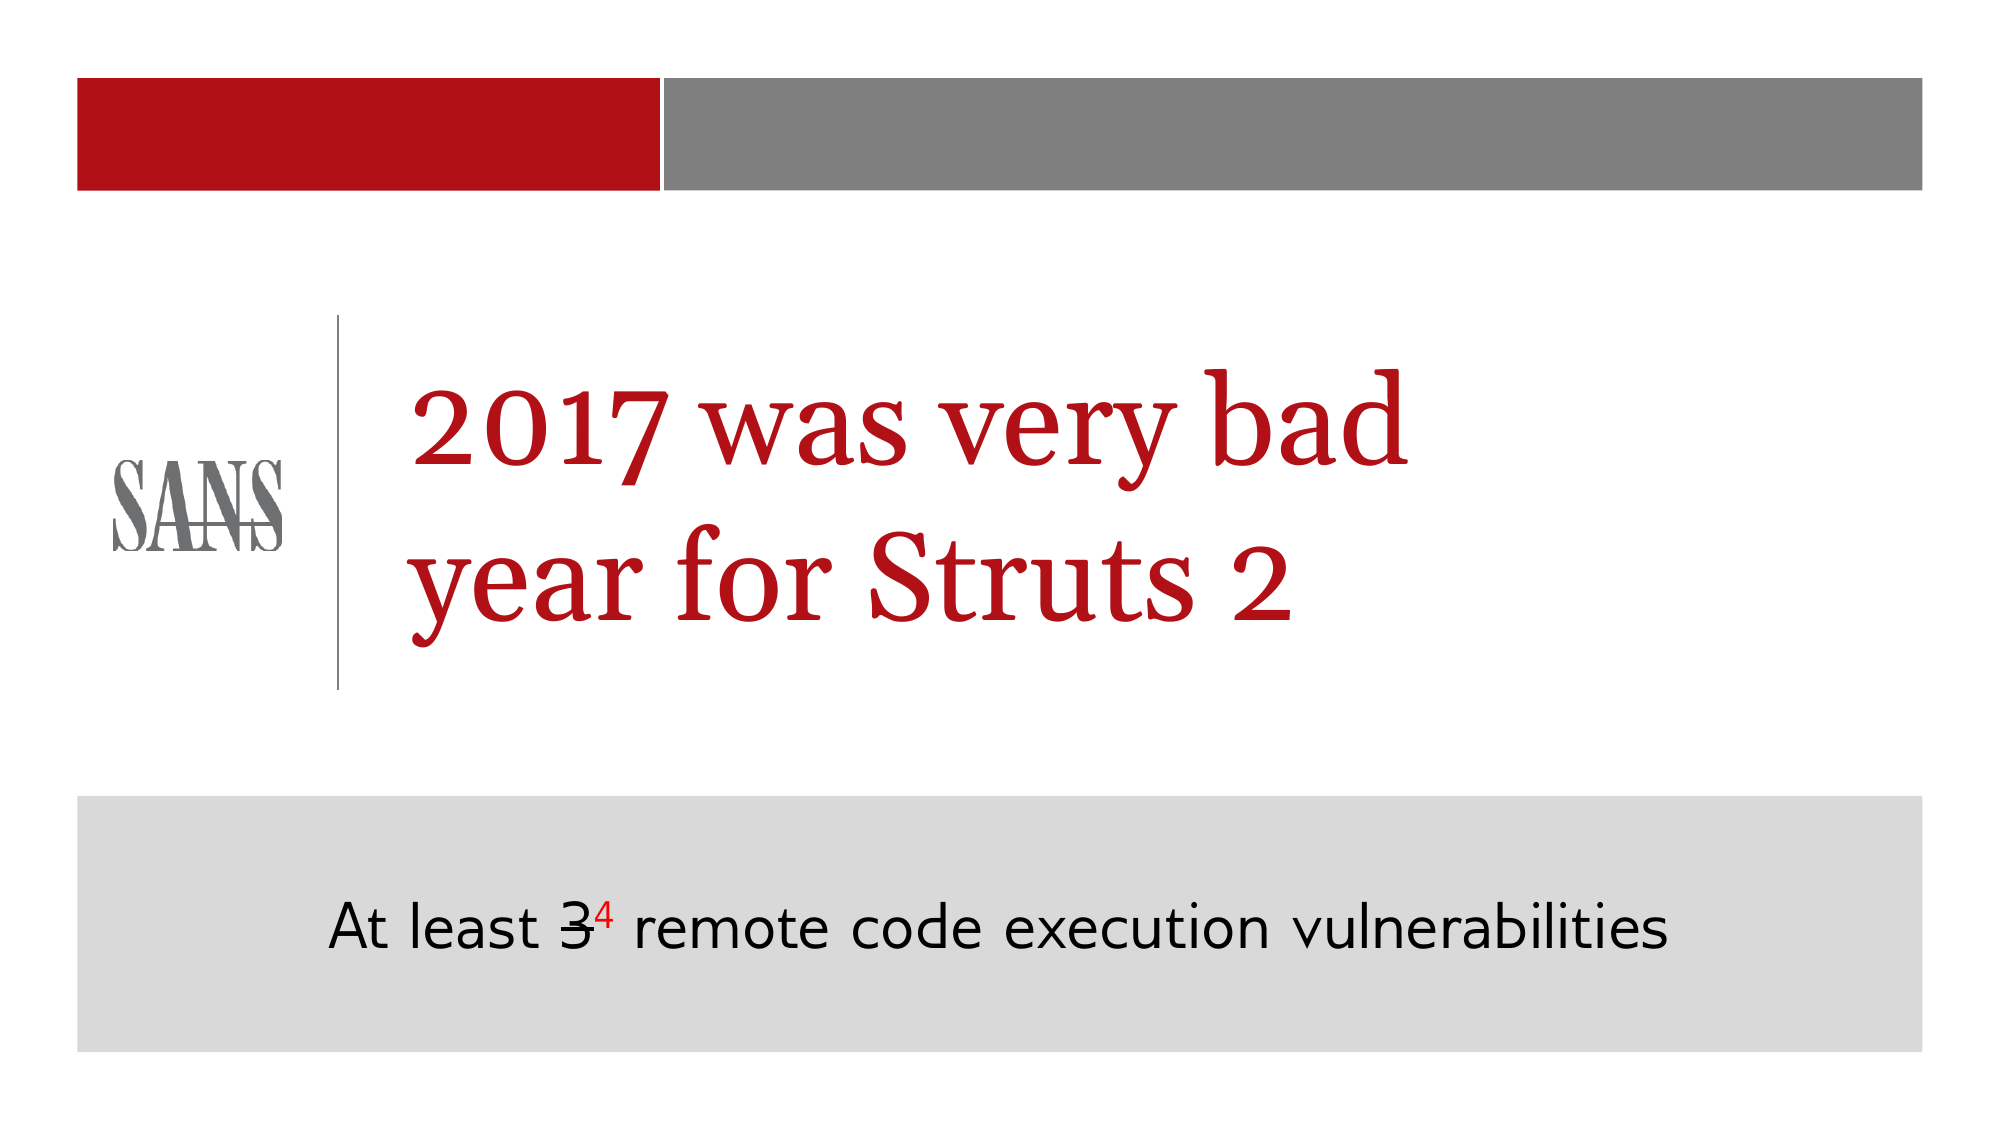

#

2017 was very bad
year for Struts 2
At least 34 remote code execution vulnerabilities